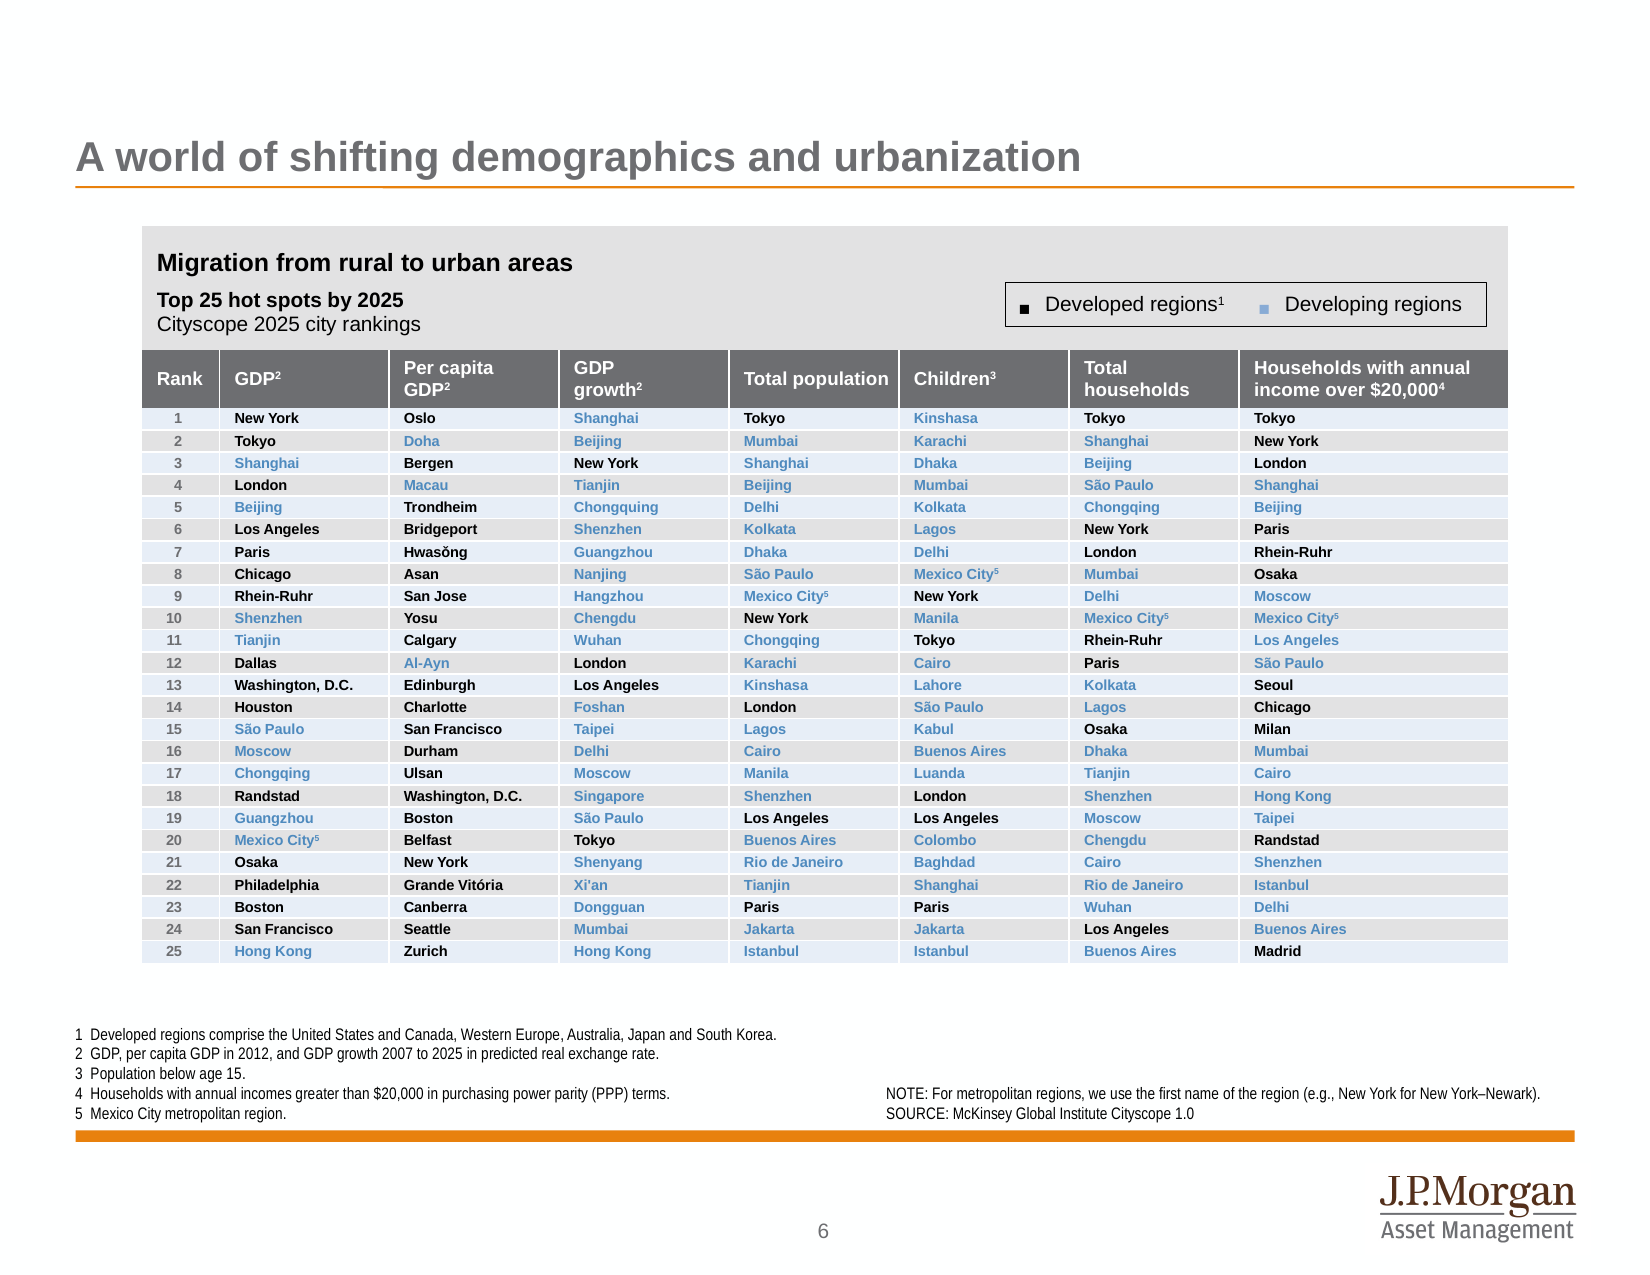

# A world of shifting demographics and urbanization
| Migration from rural to urban areas Top 25 hot spots by 2025 Cityscope 2025 city rankings |  |  |  |  |  |  |  |
| --- | --- | --- | --- | --- | --- | --- | --- |
| Rank | GDP2 | Per capita GDP2 | GDP growth2 | Total population | Children3 | Total households | Households with annual income over $20,0004 |
| 1 | New York | Oslo | Shanghai | Tokyo | Kinshasa | Tokyo | Tokyo |
| 2 | Tokyo | Doha | Beijing | Mumbai | Karachi | Shanghai | New York |
| 3 | Shanghai | Bergen | New York | Shanghai | Dhaka | Beijing | London |
| 4 | London | Macau | Tianjin | Beijing | Mumbai | São Paulo | Shanghai |
| 5 | Beijing | Trondheim | Chongquing | Delhi | Kolkata | Chongqing | Beijing |
| 6 | Los Angeles | Bridgeport | Shenzhen | Kolkata | Lagos | New York | Paris |
| 7 | Paris | Hwasǒng | Guangzhou | Dhaka | Delhi | London | Rhein-Ruhr |
| 8 | Chicago | Asan | Nanjing | São Paulo | Mexico City5 | Mumbai | Osaka |
| 9 | Rhein-Ruhr | San Jose | Hangzhou | Mexico City5 | New York | Delhi | Moscow |
| 10 | Shenzhen | Yosu | Chengdu | New York | Manila | Mexico City5 | Mexico City5 |
| 11 | Tianjin | Calgary | Wuhan | Chongqing | Tokyo | Rhein-Ruhr | Los Angeles |
| 12 | Dallas | Al-Ayn | London | Karachi | Cairo | Paris | São Paulo |
| 13 | Washington, D.C. | Edinburgh | Los Angeles | Kinshasa | Lahore | Kolkata | Seoul |
| 14 | Houston | Charlotte | Foshan | London | São Paulo | Lagos | Chicago |
| 15 | São Paulo | San Francisco | Taipei | Lagos | Kabul | Osaka | Milan |
| 16 | Moscow | Durham | Delhi | Cairo | Buenos Aires | Dhaka | Mumbai |
| 17 | Chongqing | Ulsan | Moscow | Manila | Luanda | Tianjin | Cairo |
| 18 | Randstad | Washington, D.C. | Singapore | Shenzhen | London | Shenzhen | Hong Kong |
| 19 | Guangzhou | Boston | São Paulo | Los Angeles | Los Angeles | Moscow | Taipei |
| 20 | Mexico City5 | Belfast | Tokyo | Buenos Aires | Colombo | Chengdu | Randstad |
| 21 | Osaka | New York | Shenyang | Rio de Janeiro | Baghdad | Cairo | Shenzhen |
| 22 | Philadelphia | Grande Vitória | Xi'an | Tianjin | Shanghai | Rio de Janeiro | Istanbul |
| 23 | Boston | Canberra | Dongguan | Paris | Paris | Wuhan | Delhi |
| 24 | San Francisco | Seattle | Mumbai | Jakarta | Jakarta | Los Angeles | Buenos Aires |
| 25 | Hong Kong | Zurich | Hong Kong | Istanbul | Istanbul | Buenos Aires | Madrid |

| ■ | Developed regions1 |
| --- | --- |
| ■ | Developing regions |
| --- | --- |
1  Developed regions comprise the United States and Canada, Western Europe, Australia, Japan and South Korea.
2  GDP, per capita GDP in 2012, and GDP growth 2007 to 2025 in predicted real exchange rate.
3  Population below age 15.
4  Households with annual incomes greater than $20,000 in purchasing power parity (PPP) terms.
5  Mexico City metropolitan region.
NOTE: For metropolitan regions, we use the first name of the region (e.g., New York for New York–Newark).
SOURCE: McKinsey Global Institute Cityscope 1.0
6